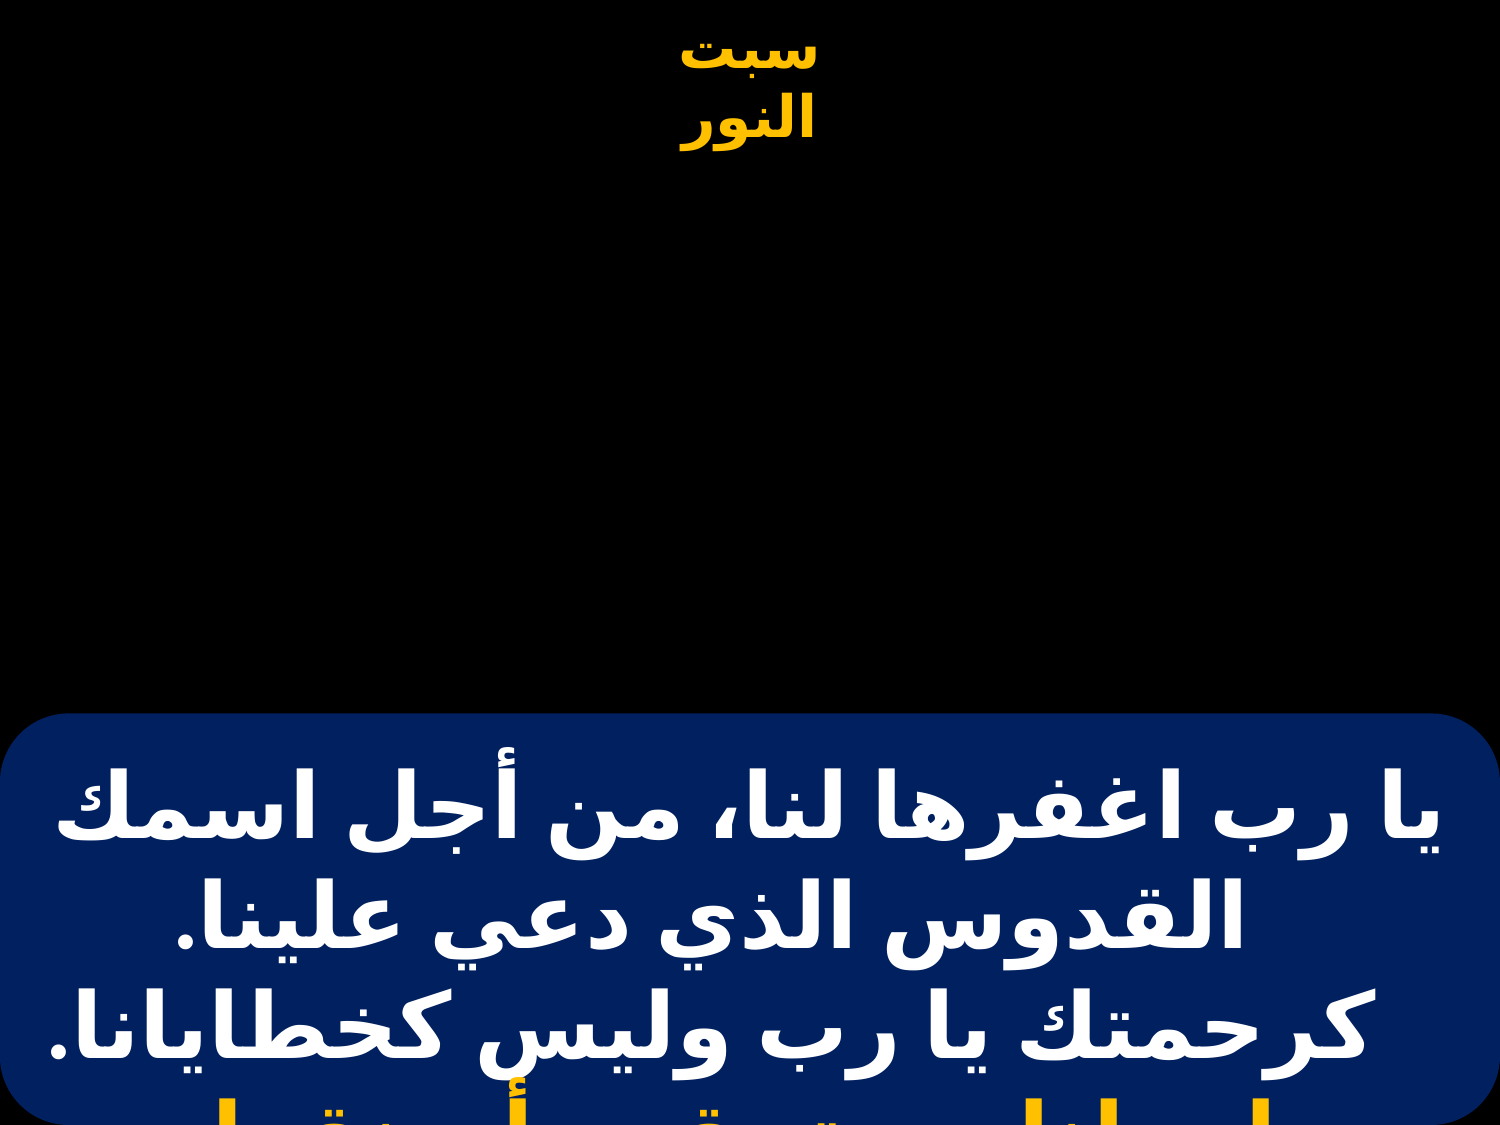

يا رب اغفرها لنا، من أجل اسمك القدوس الذي دعي علينا. كرحمتك يا رب وليس كخطايانا.
واجعلنا مستحقين أن نقول بشكر: